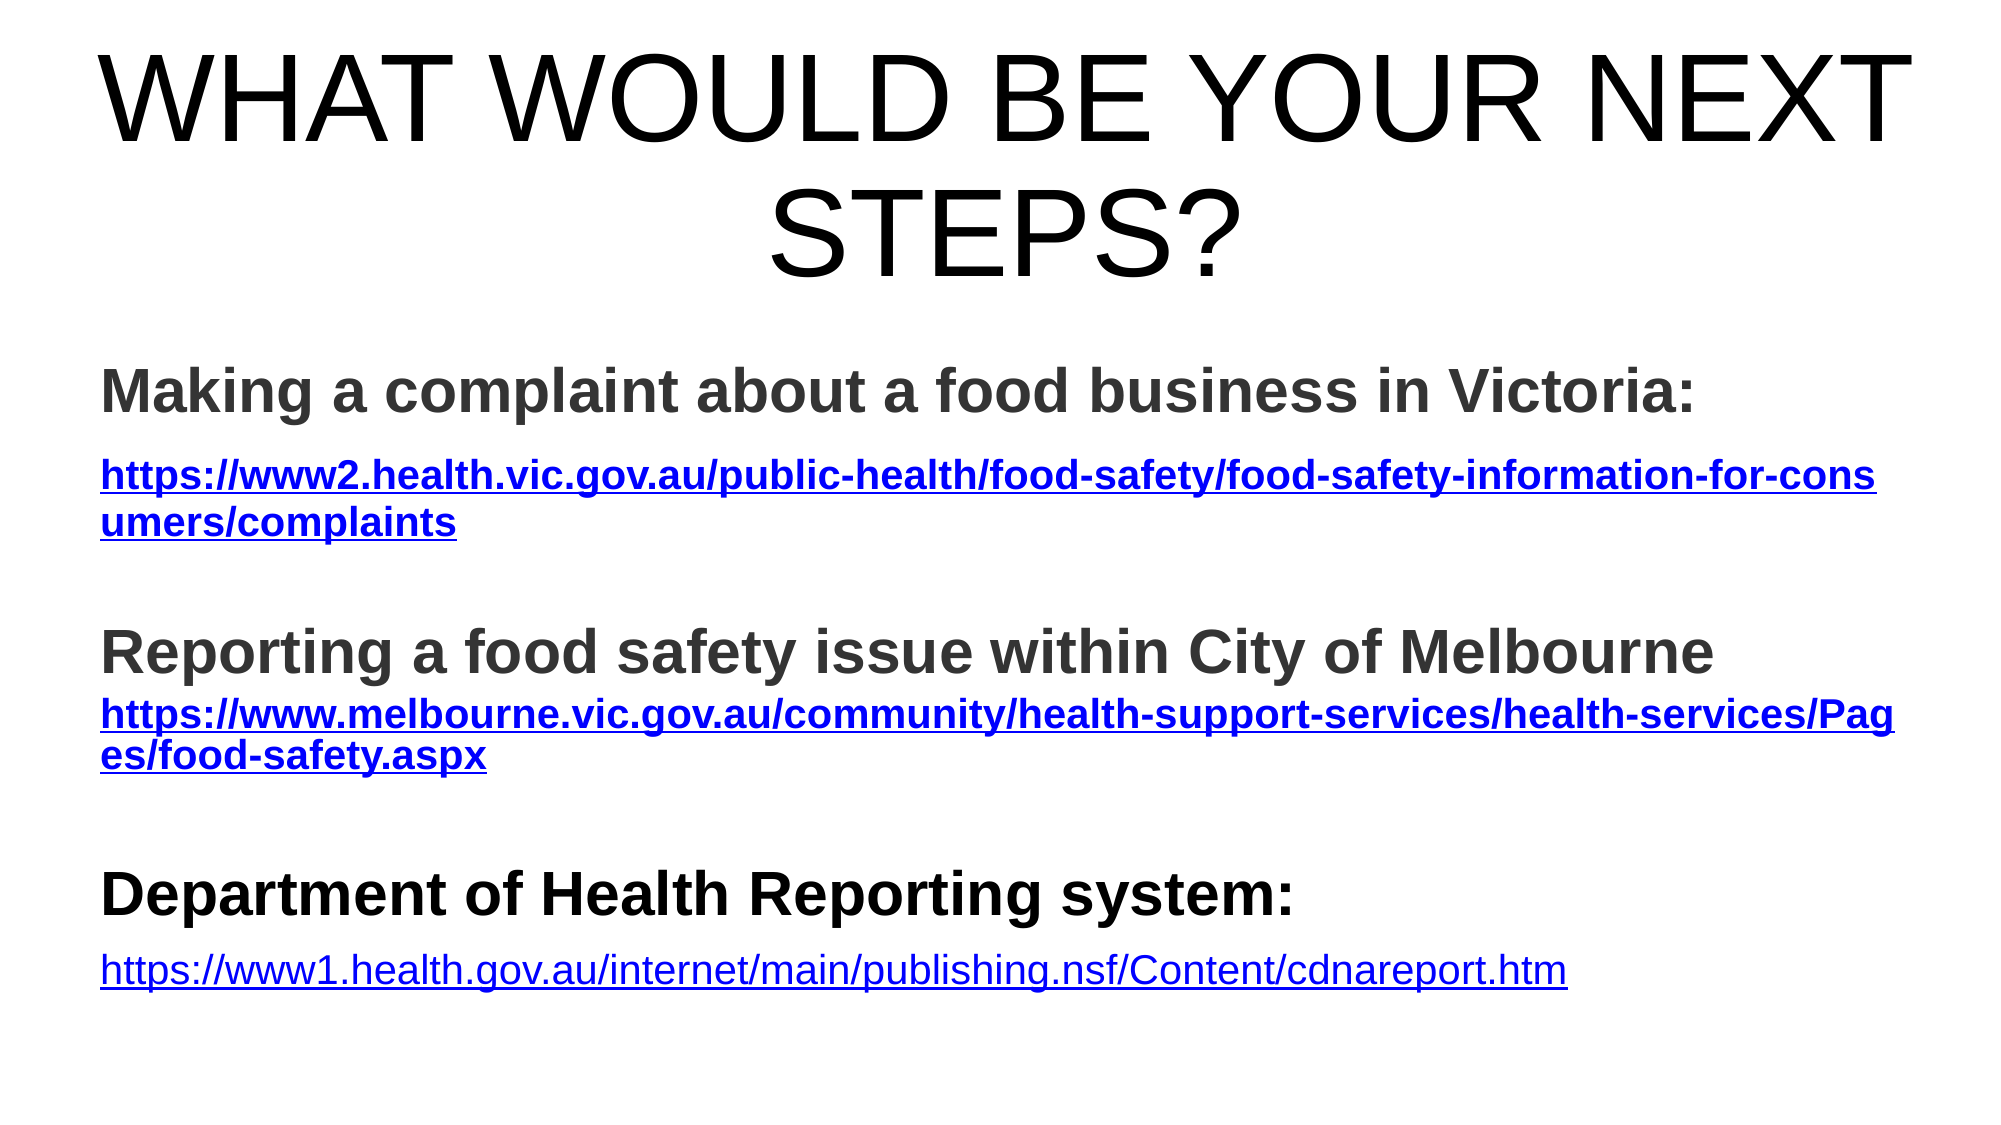

# WHAT WOULD BE YOUR NEXT STEPS?
Making a complaint about a food business in Victoria:
https://www2.health.vic.gov.au/public-health/food-safety/food-safety-information-for-consumers/complaints

Reporting a food safety issue within City of Melbourne https://www.melbourne.vic.gov.au/community/health-support-services/health-services/Pages/food-safety.aspx

Department of Health Reporting system:
https://www1.health.gov.au/internet/main/publishing.nsf/Content/cdnareport.htm